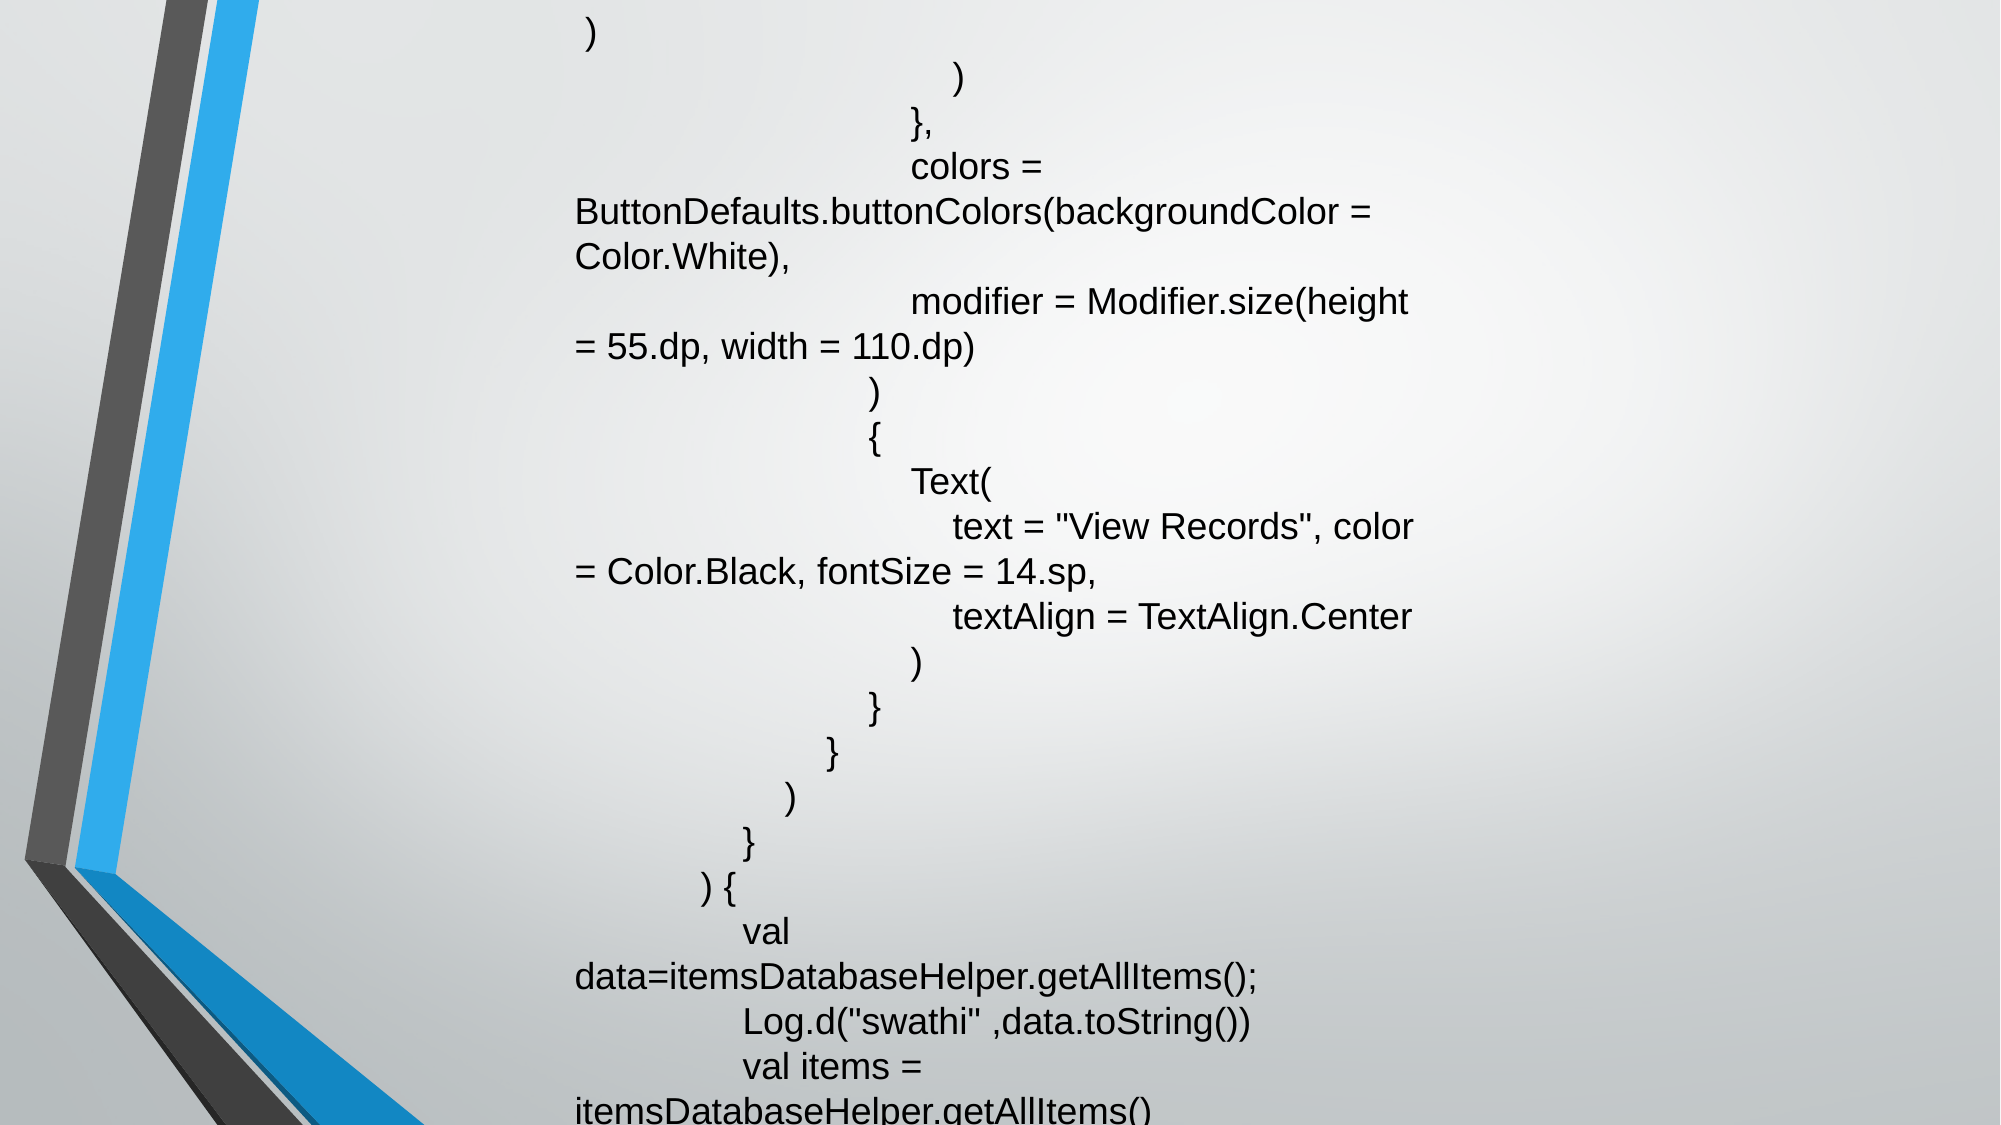

)
                                    )
                                },
                                colors = ButtonDefaults.buttonColors(backgroundColor = Color.White),
                                modifier = Modifier.size(height = 55.dp, width = 110.dp)
                            )
                            {
                                Text(
                                    text = "View Records", color = Color.Black, fontSize = 14.sp,
                                    textAlign = TextAlign.Center
                                )
                            }
                        }
                    )
                }
            ) {
                val data=itemsDatabaseHelper.getAllItems();
                Log.d("swathi" ,data.toString())
                val items = itemsDatabaseHelper.getAllItems()
                    Records(items)